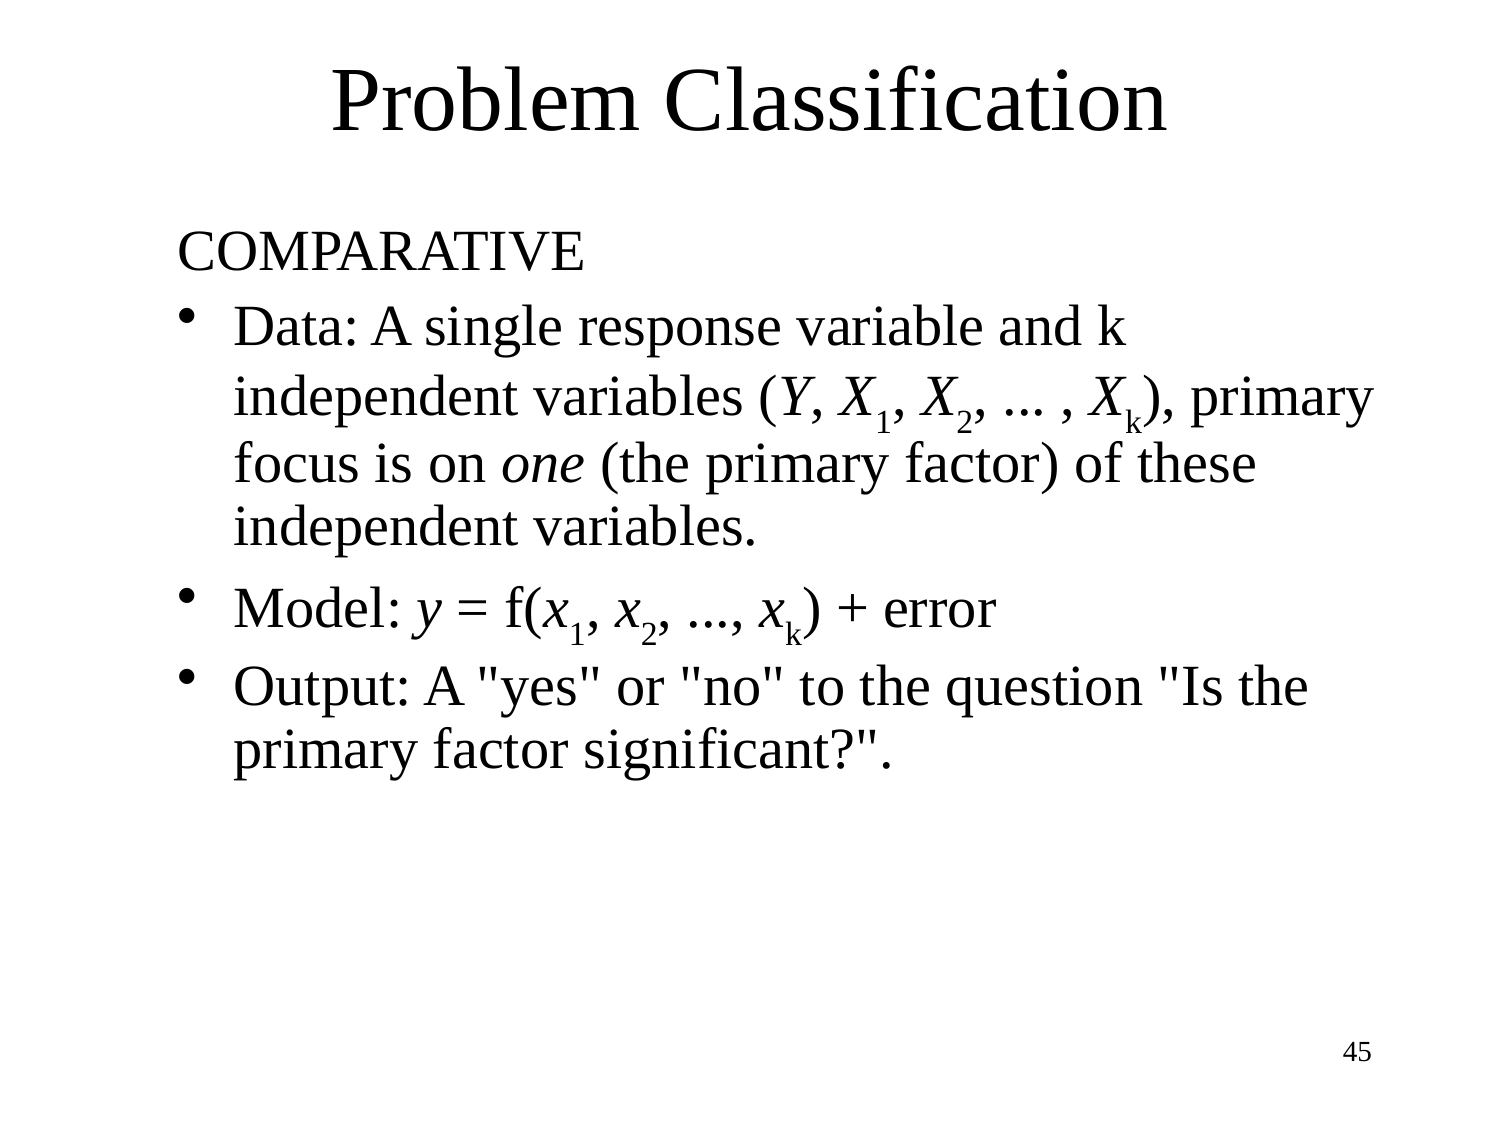

# Problem Classification
COMPARATIVE
Data: A single response variable and k independent variables (Y, X1, X2, ... , Xk), primary focus is on one (the primary factor) of these independent variables.
Model: y = f(x1, x2, ..., xk) + error
Output: A "yes" or "no" to the question "Is the primary factor significant?".
45